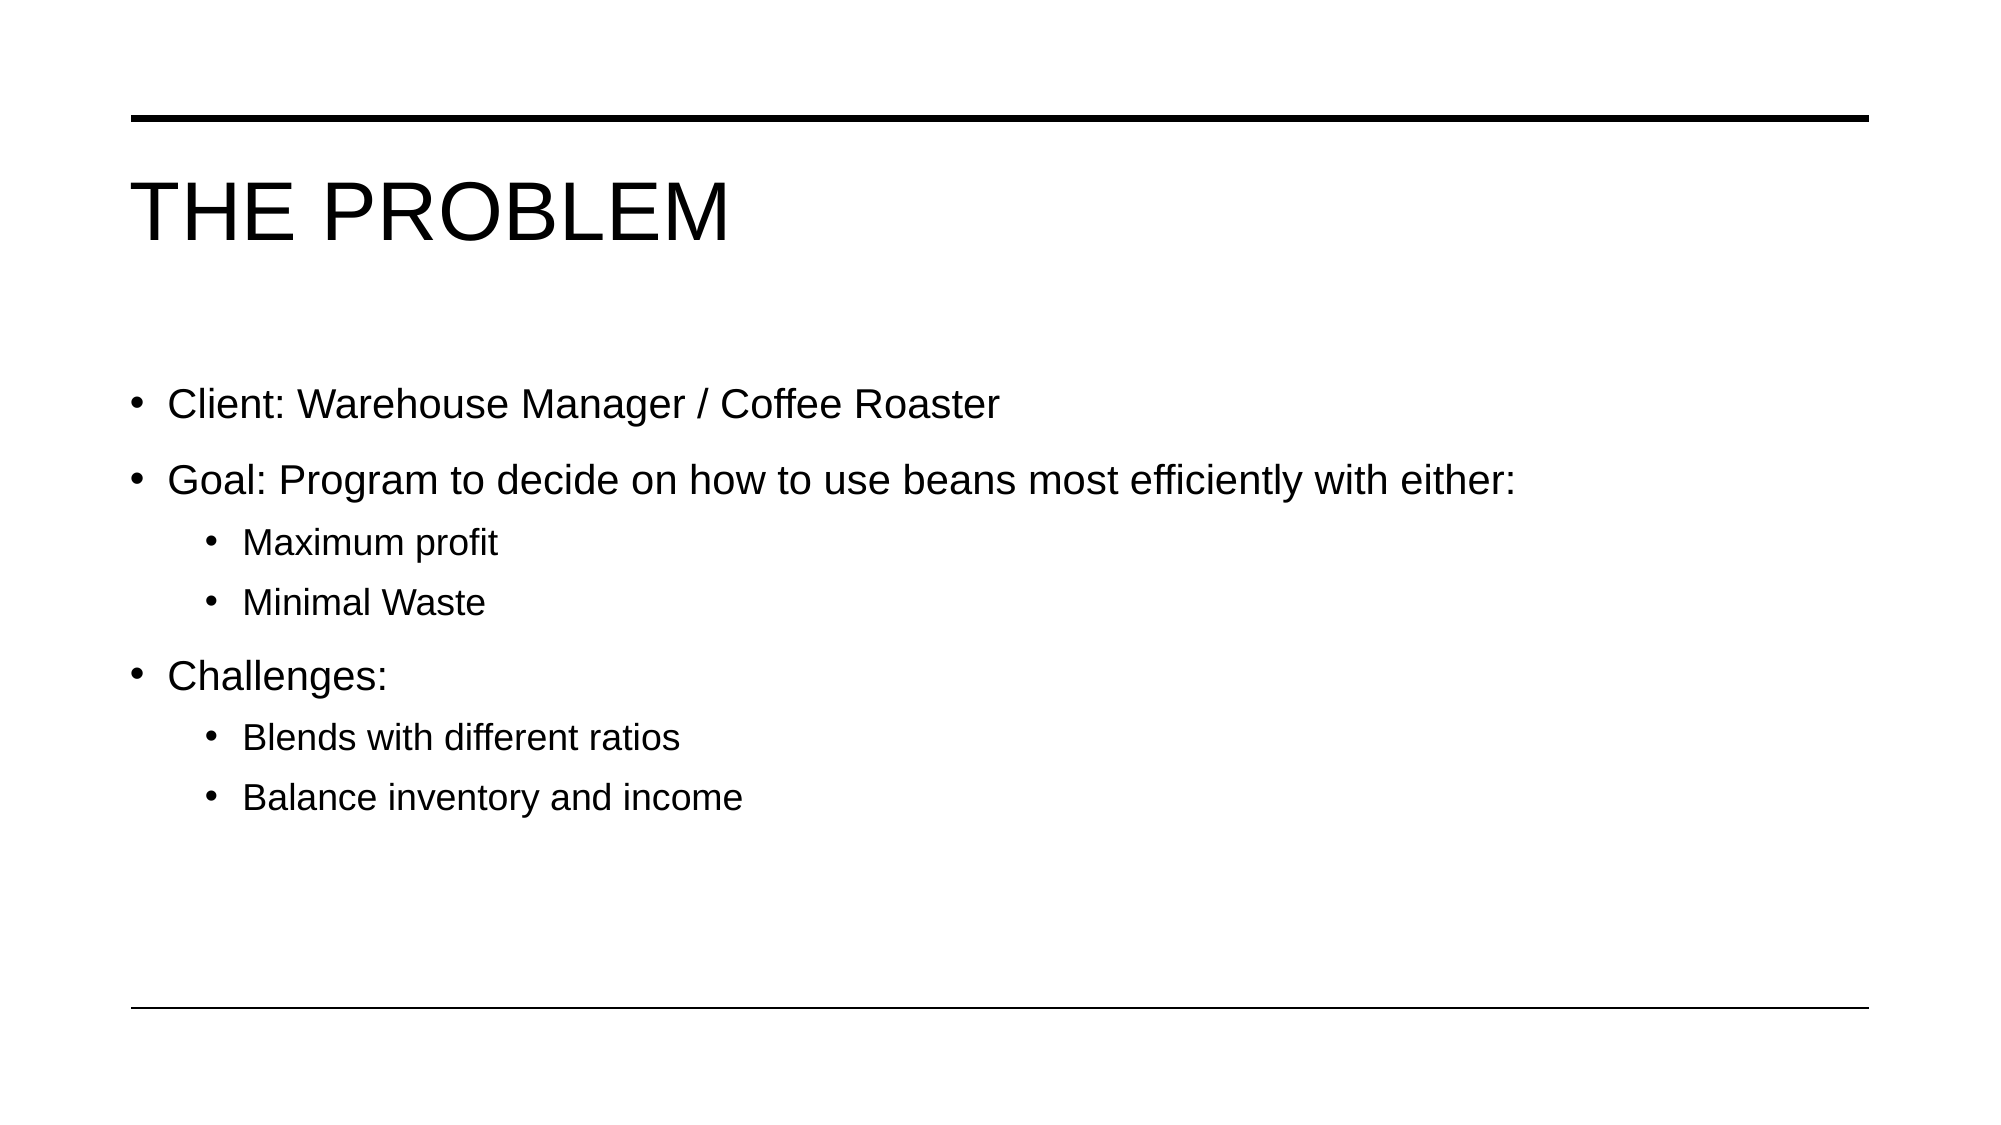

# THE PROBLEM
Client: Warehouse Manager / Coffee Roaster
Goal: Program to decide on how to use beans most efficiently with either:
Maximum profit
Minimal Waste
Challenges:
Blends with different ratios
Balance inventory and income